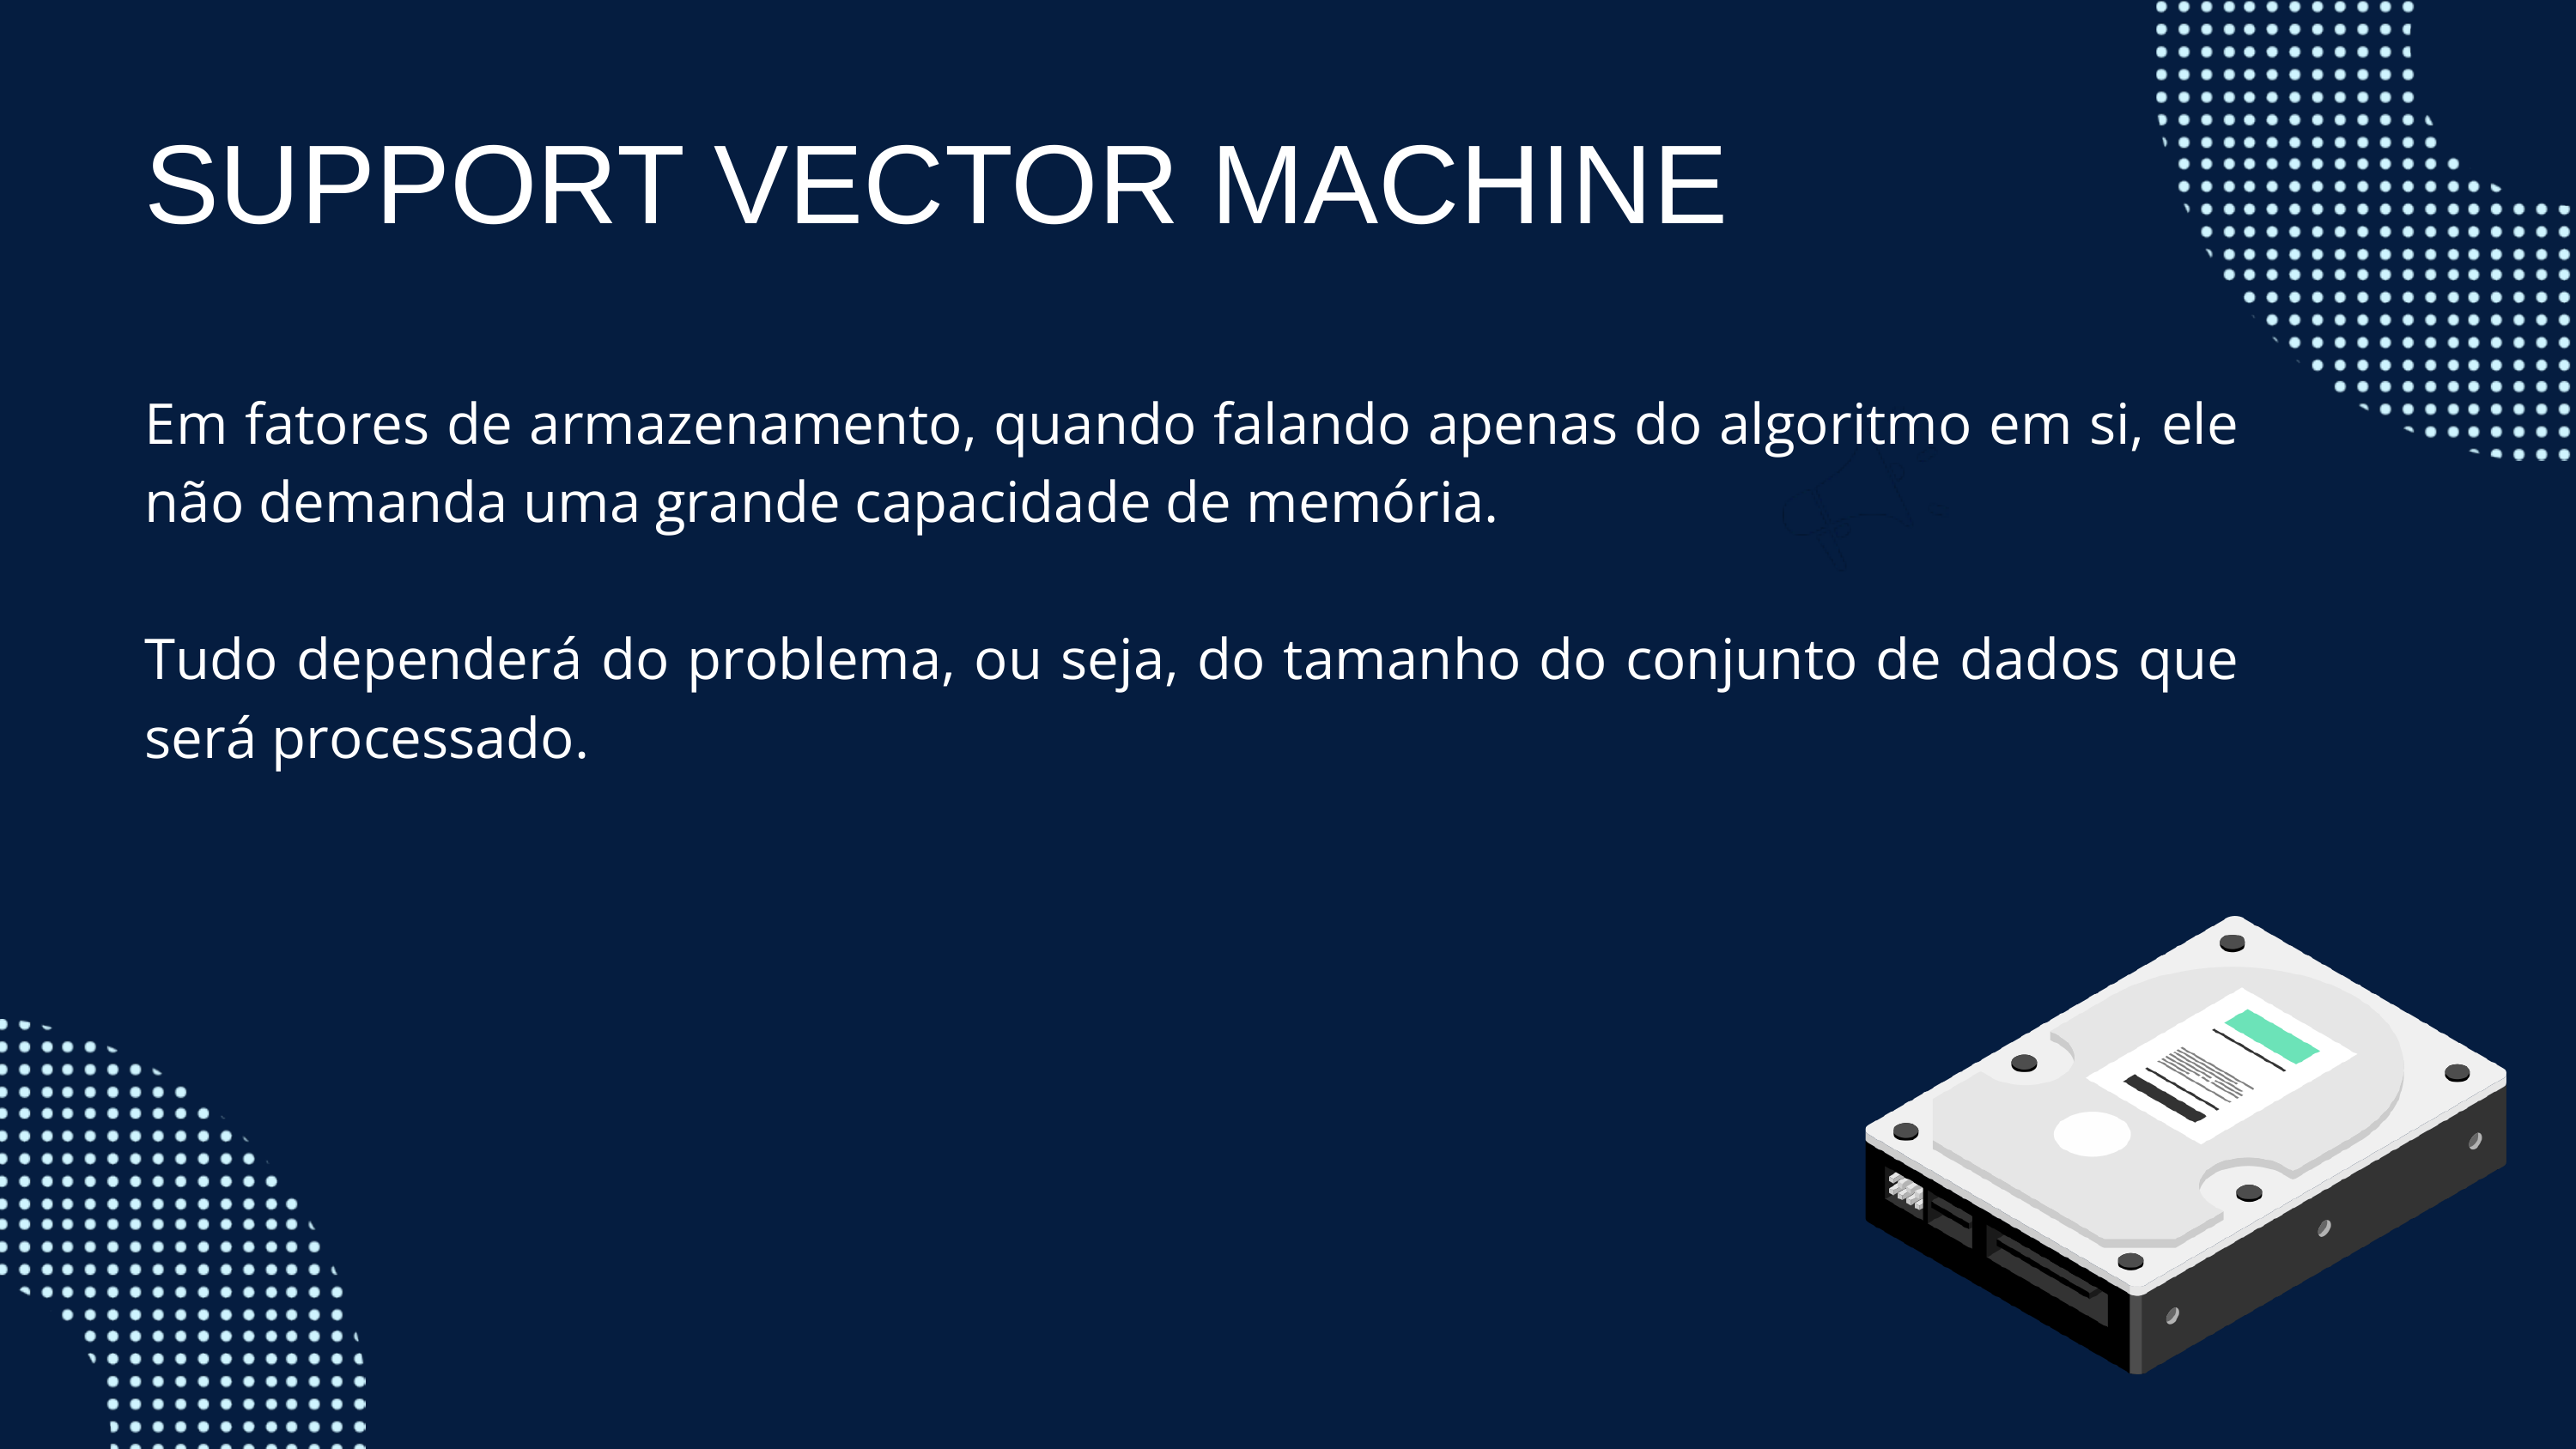

SUPPORT VECTOR MACHINE
Em fatores de armazenamento, quando falando apenas do algoritmo em si, ele não demanda uma grande capacidade de memória.

Tudo dependerá do problema, ou seja, do tamanho do conjunto de dados que será processado.